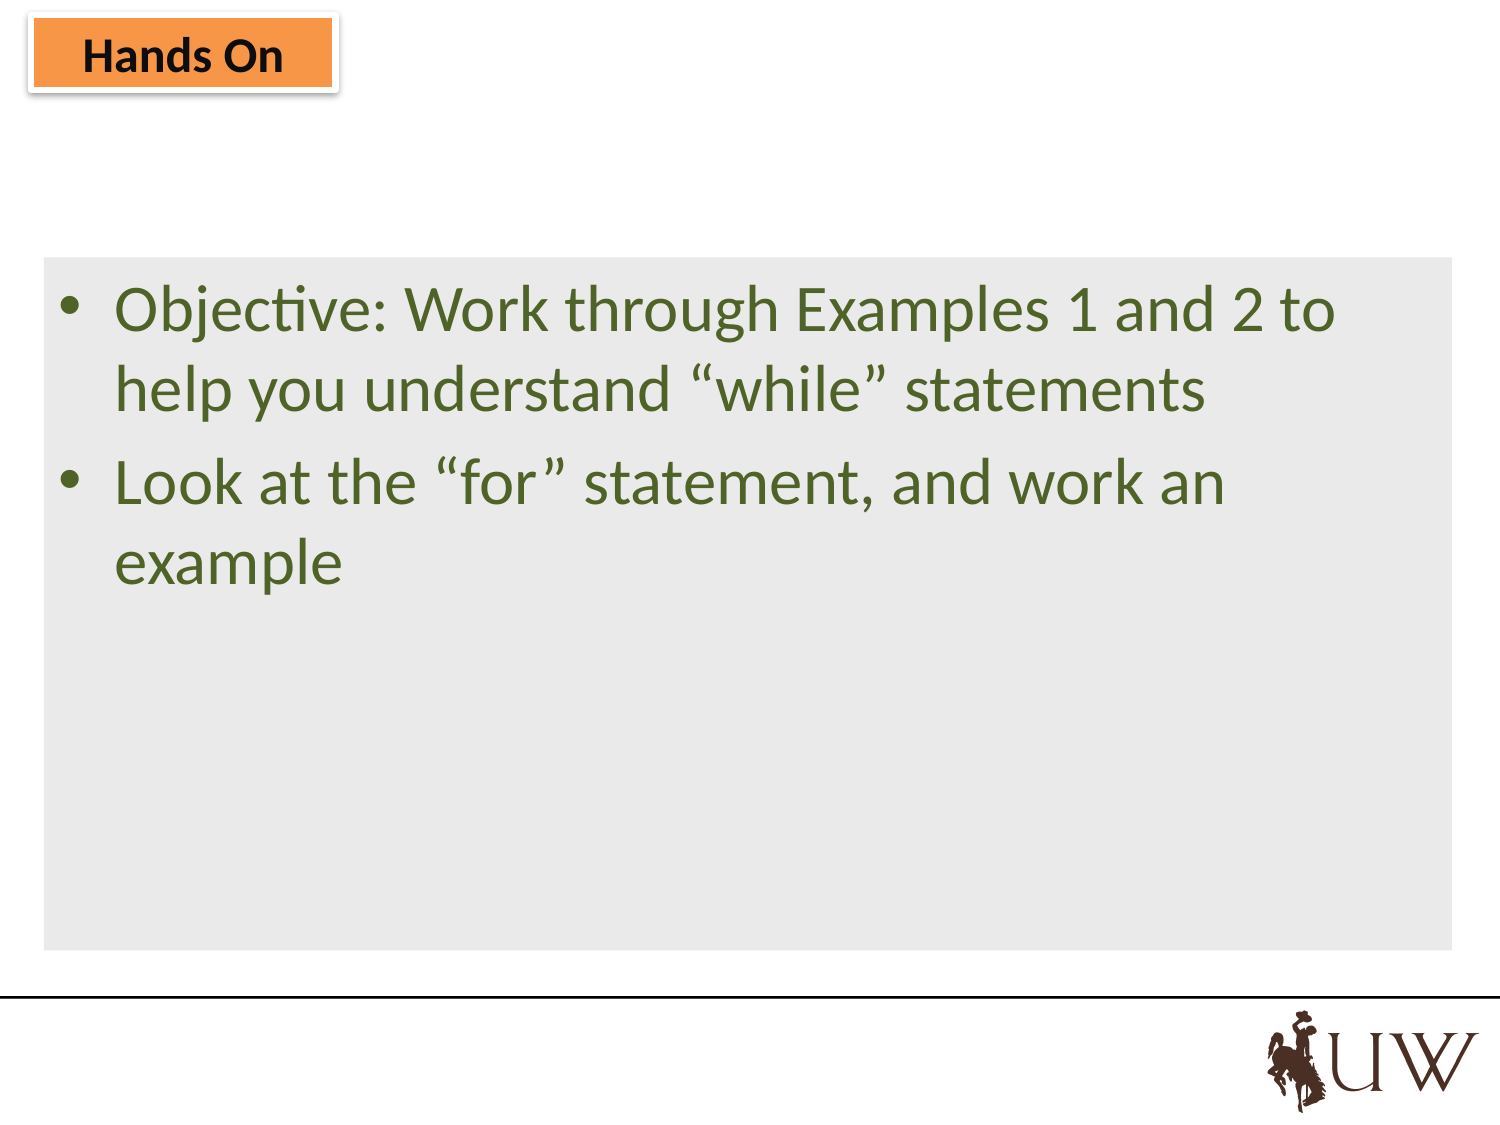

Hands On
Objective: Work through Examples 1 and 2 to help you understand “while” statements
Look at the “for” statement, and work an example